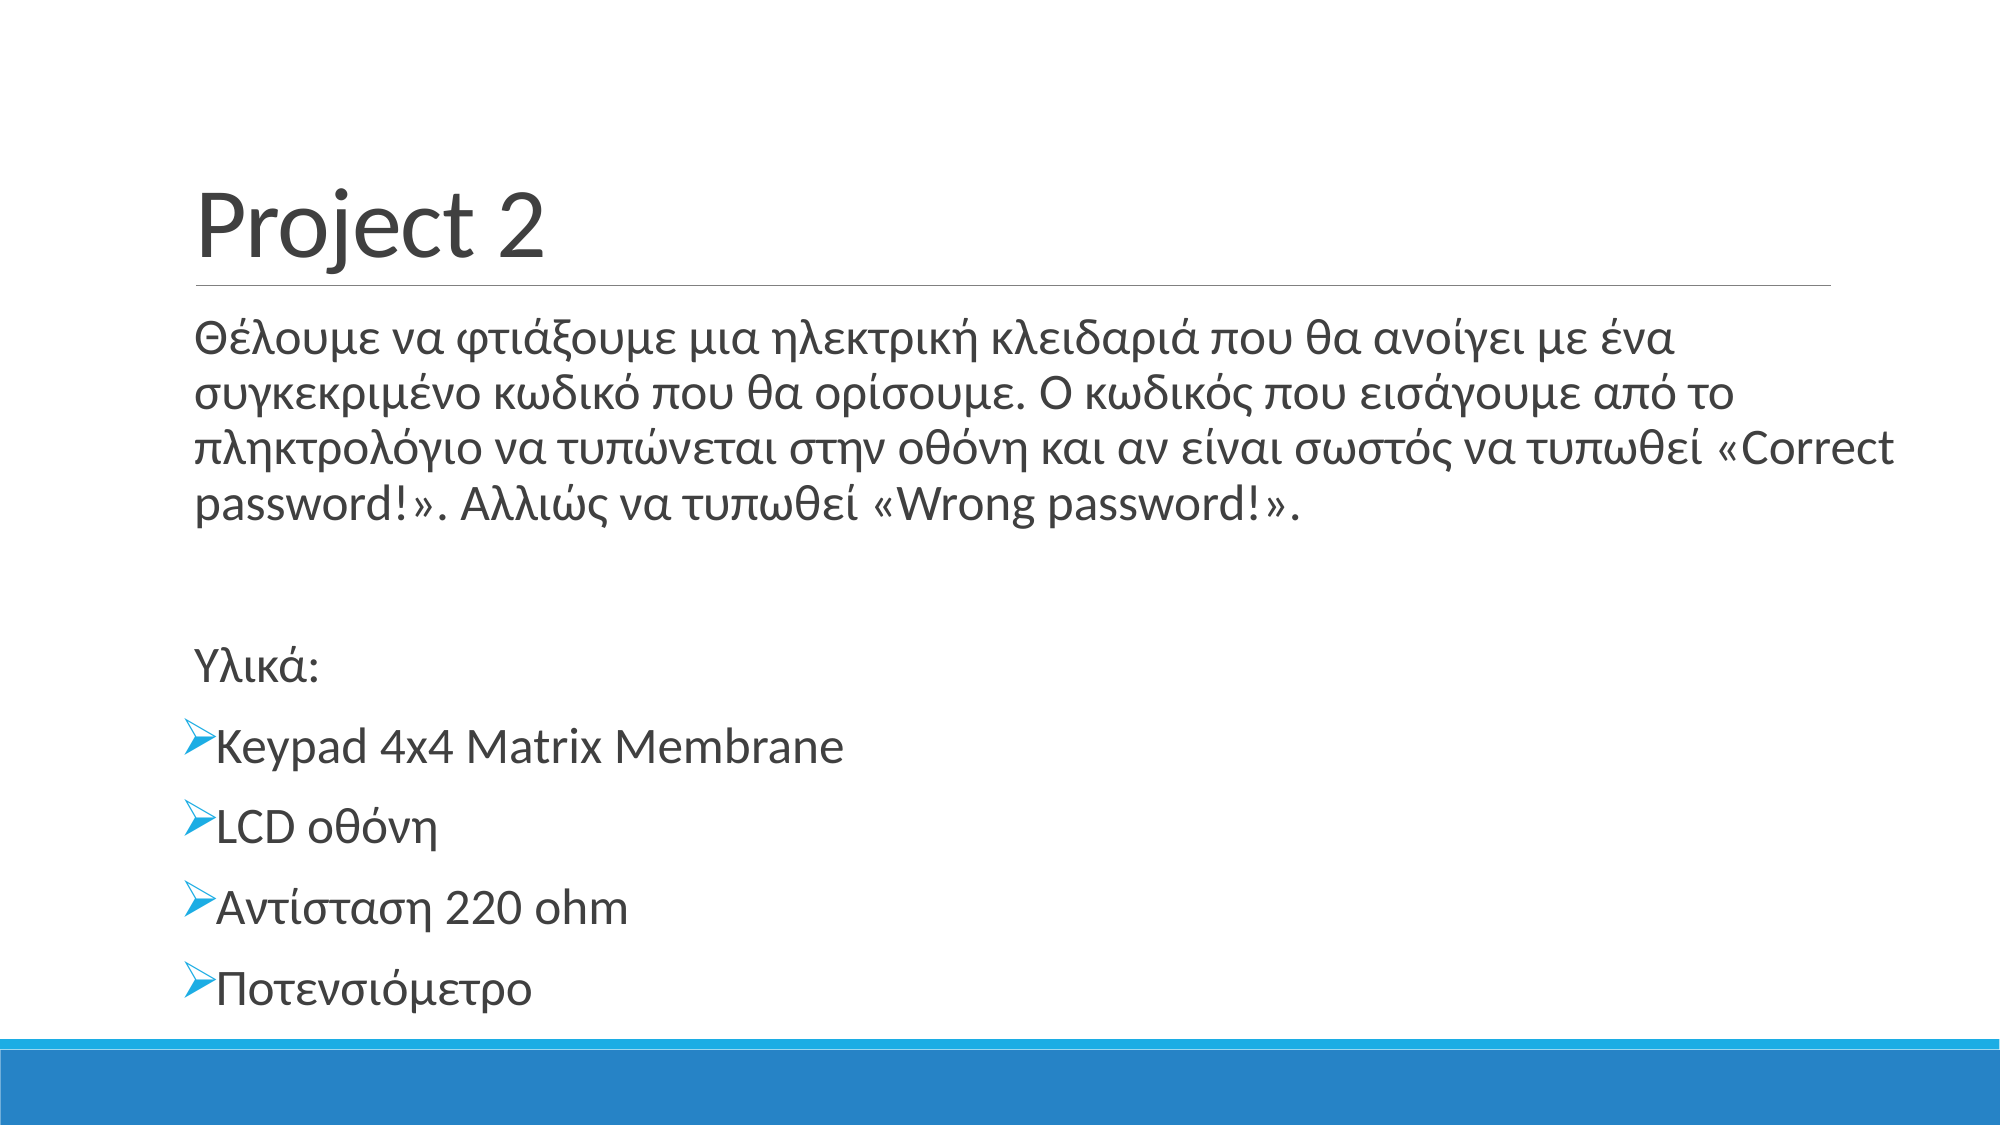

# Project 2
Θέλουμε να φτιάξουμε μια ηλεκτρική κλειδαριά που θα ανοίγει με ένα συγκεκριμένο κωδικό που θα ορίσουμε. Ο κωδικός που εισάγουμε από το πληκτρολόγιο να τυπώνεται στην οθόνη και αν είναι σωστός να τυπωθεί «Correct password!». Αλλιώς να τυπωθεί «Wrong password!».

Υλικά:
Keypad 4x4 Matrix Membrane
LCD οθόνη
Αντίσταση 220 ohm
Ποτενσιόμετρο